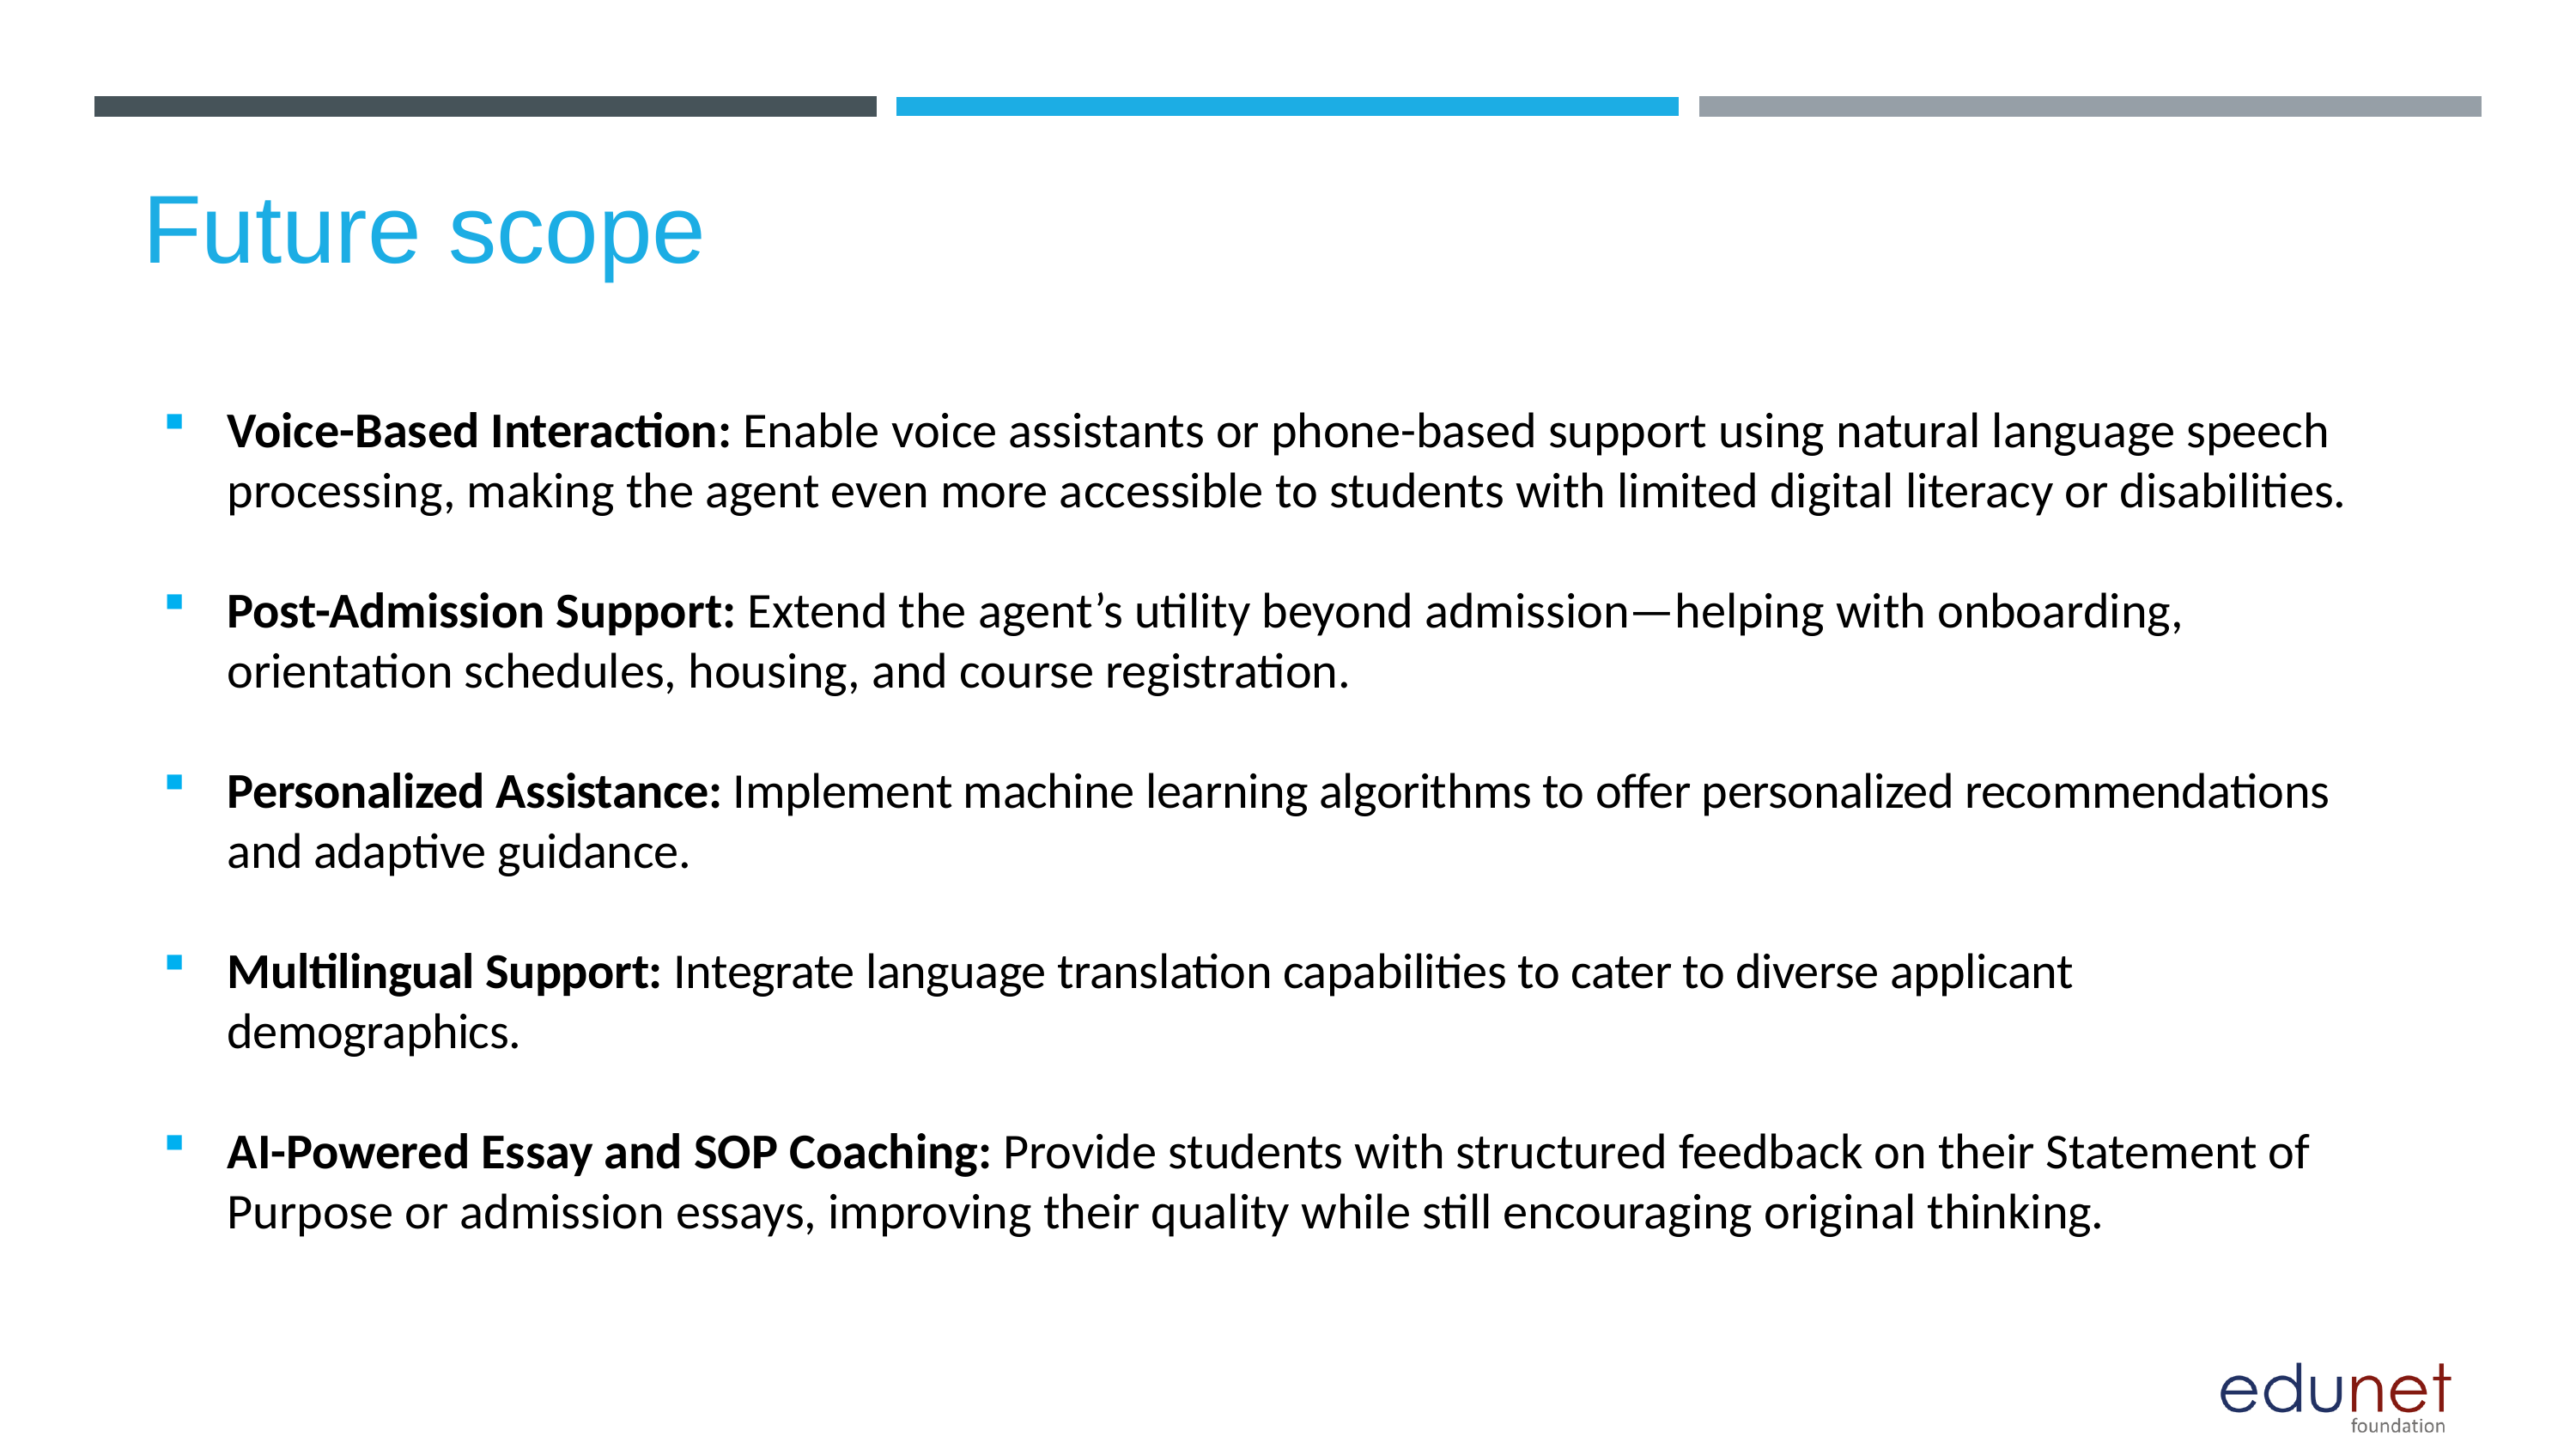

Future scope
Voice-Based Interaction: Enable voice assistants or phone-based support using natural language speech processing, making the agent even more accessible to students with limited digital literacy or disabilities.

Post-Admission Support: Extend the agent’s utility beyond admission—helping with onboarding, orientation schedules, housing, and course registration.

Personalized Assistance: Implement machine learning algorithms to offer personalized recommendations and adaptive guidance.

Multilingual Support: Integrate language translation capabilities to cater to diverse applicant demographics.

AI-Powered Essay and SOP Coaching: Provide students with structured feedback on their Statement of Purpose or admission essays, improving their quality while still encouraging original thinking.